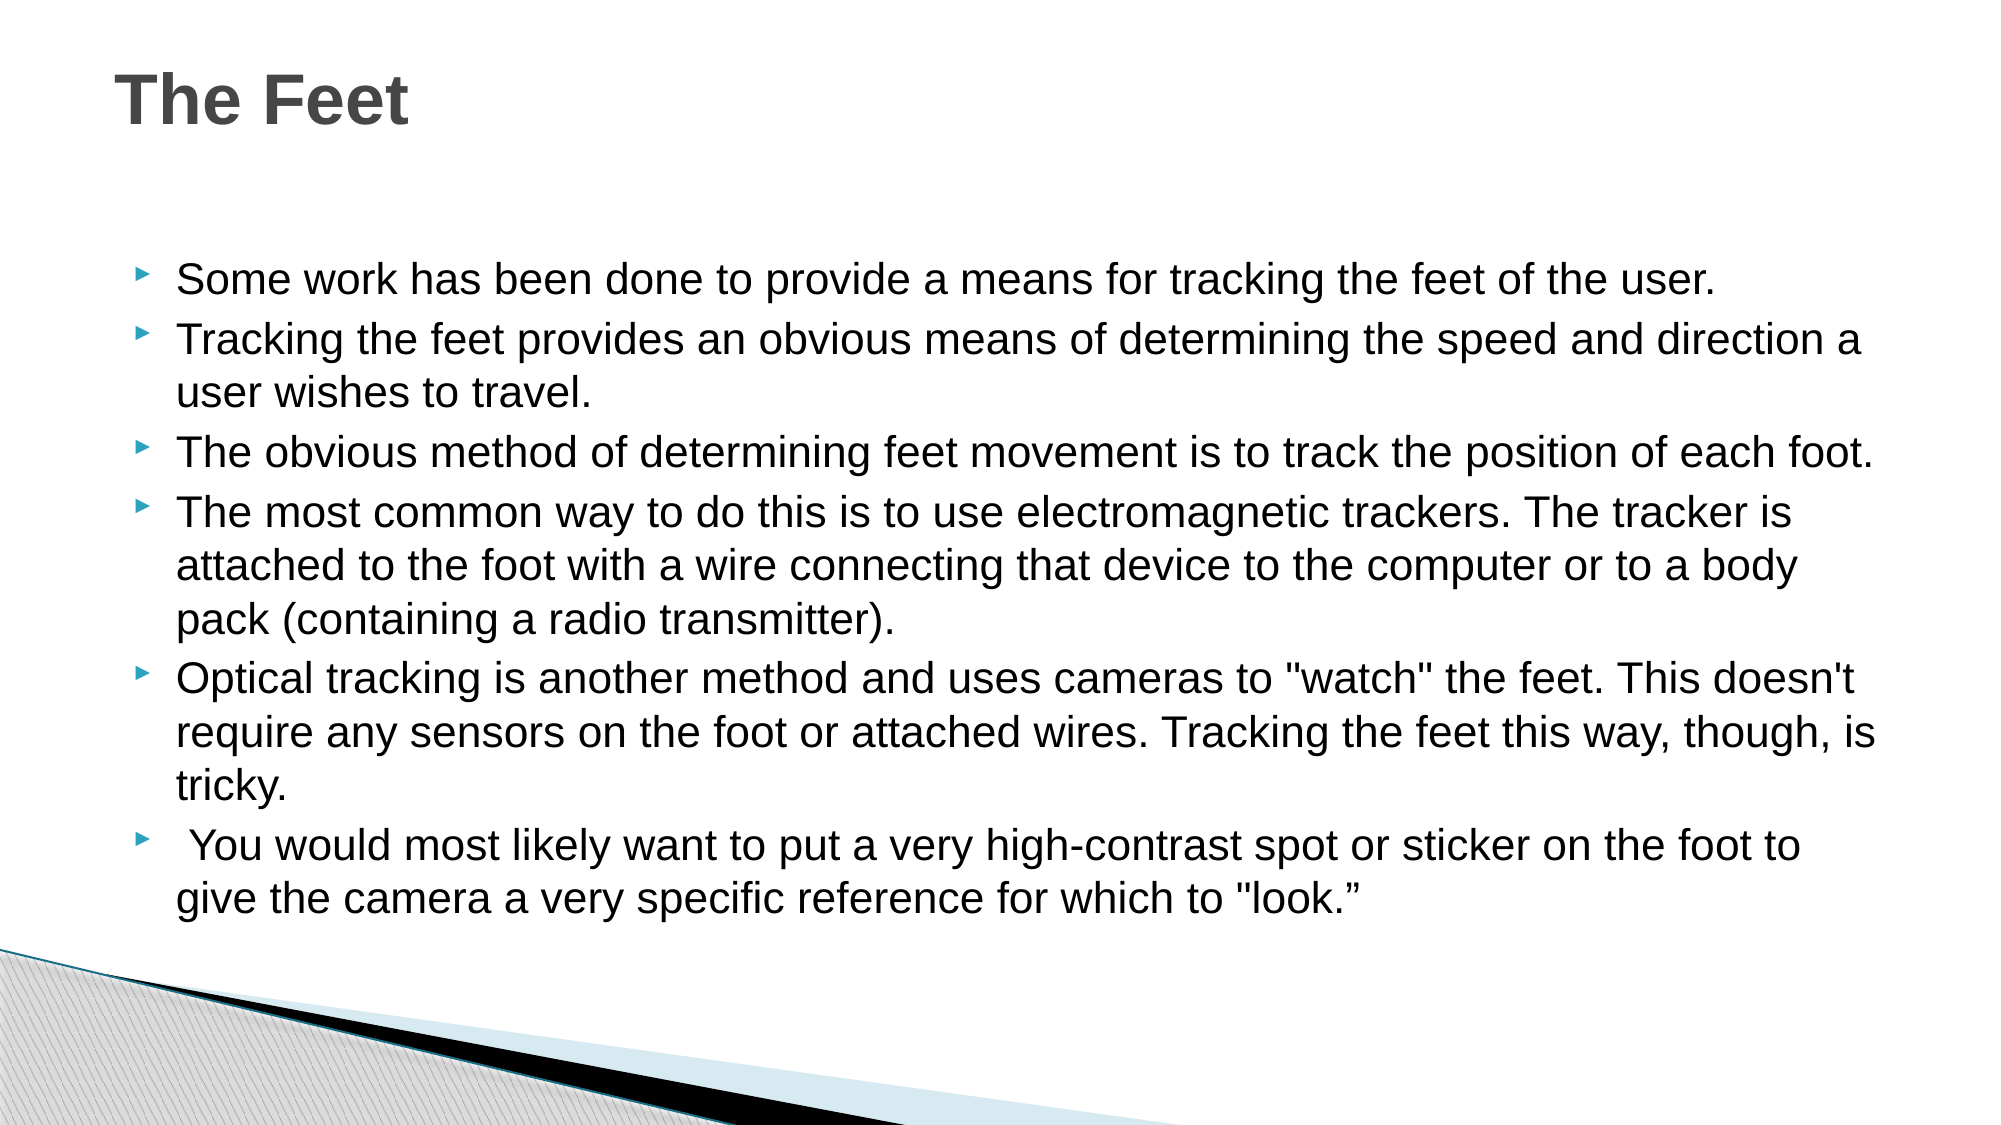

# The Feet
Some work has been done to provide a means for tracking the feet of the user.
Tracking the feet provides an obvious means of determining the speed and direction a user wishes to travel.
The obvious method of determining feet movement is to track the position of each foot.
The most common way to do this is to use electromagnetic trackers. The tracker is attached to the foot with a wire connecting that device to the computer or to a body pack (containing a radio transmitter).
Optical tracking is another method and uses cameras to "watch" the feet. This doesn't require any sensors on the foot or attached wires. Tracking the feet this way, though, is tricky.
 You would most likely want to put a very high-contrast spot or sticker on the foot to give the camera a very specific reference for which to "look.”